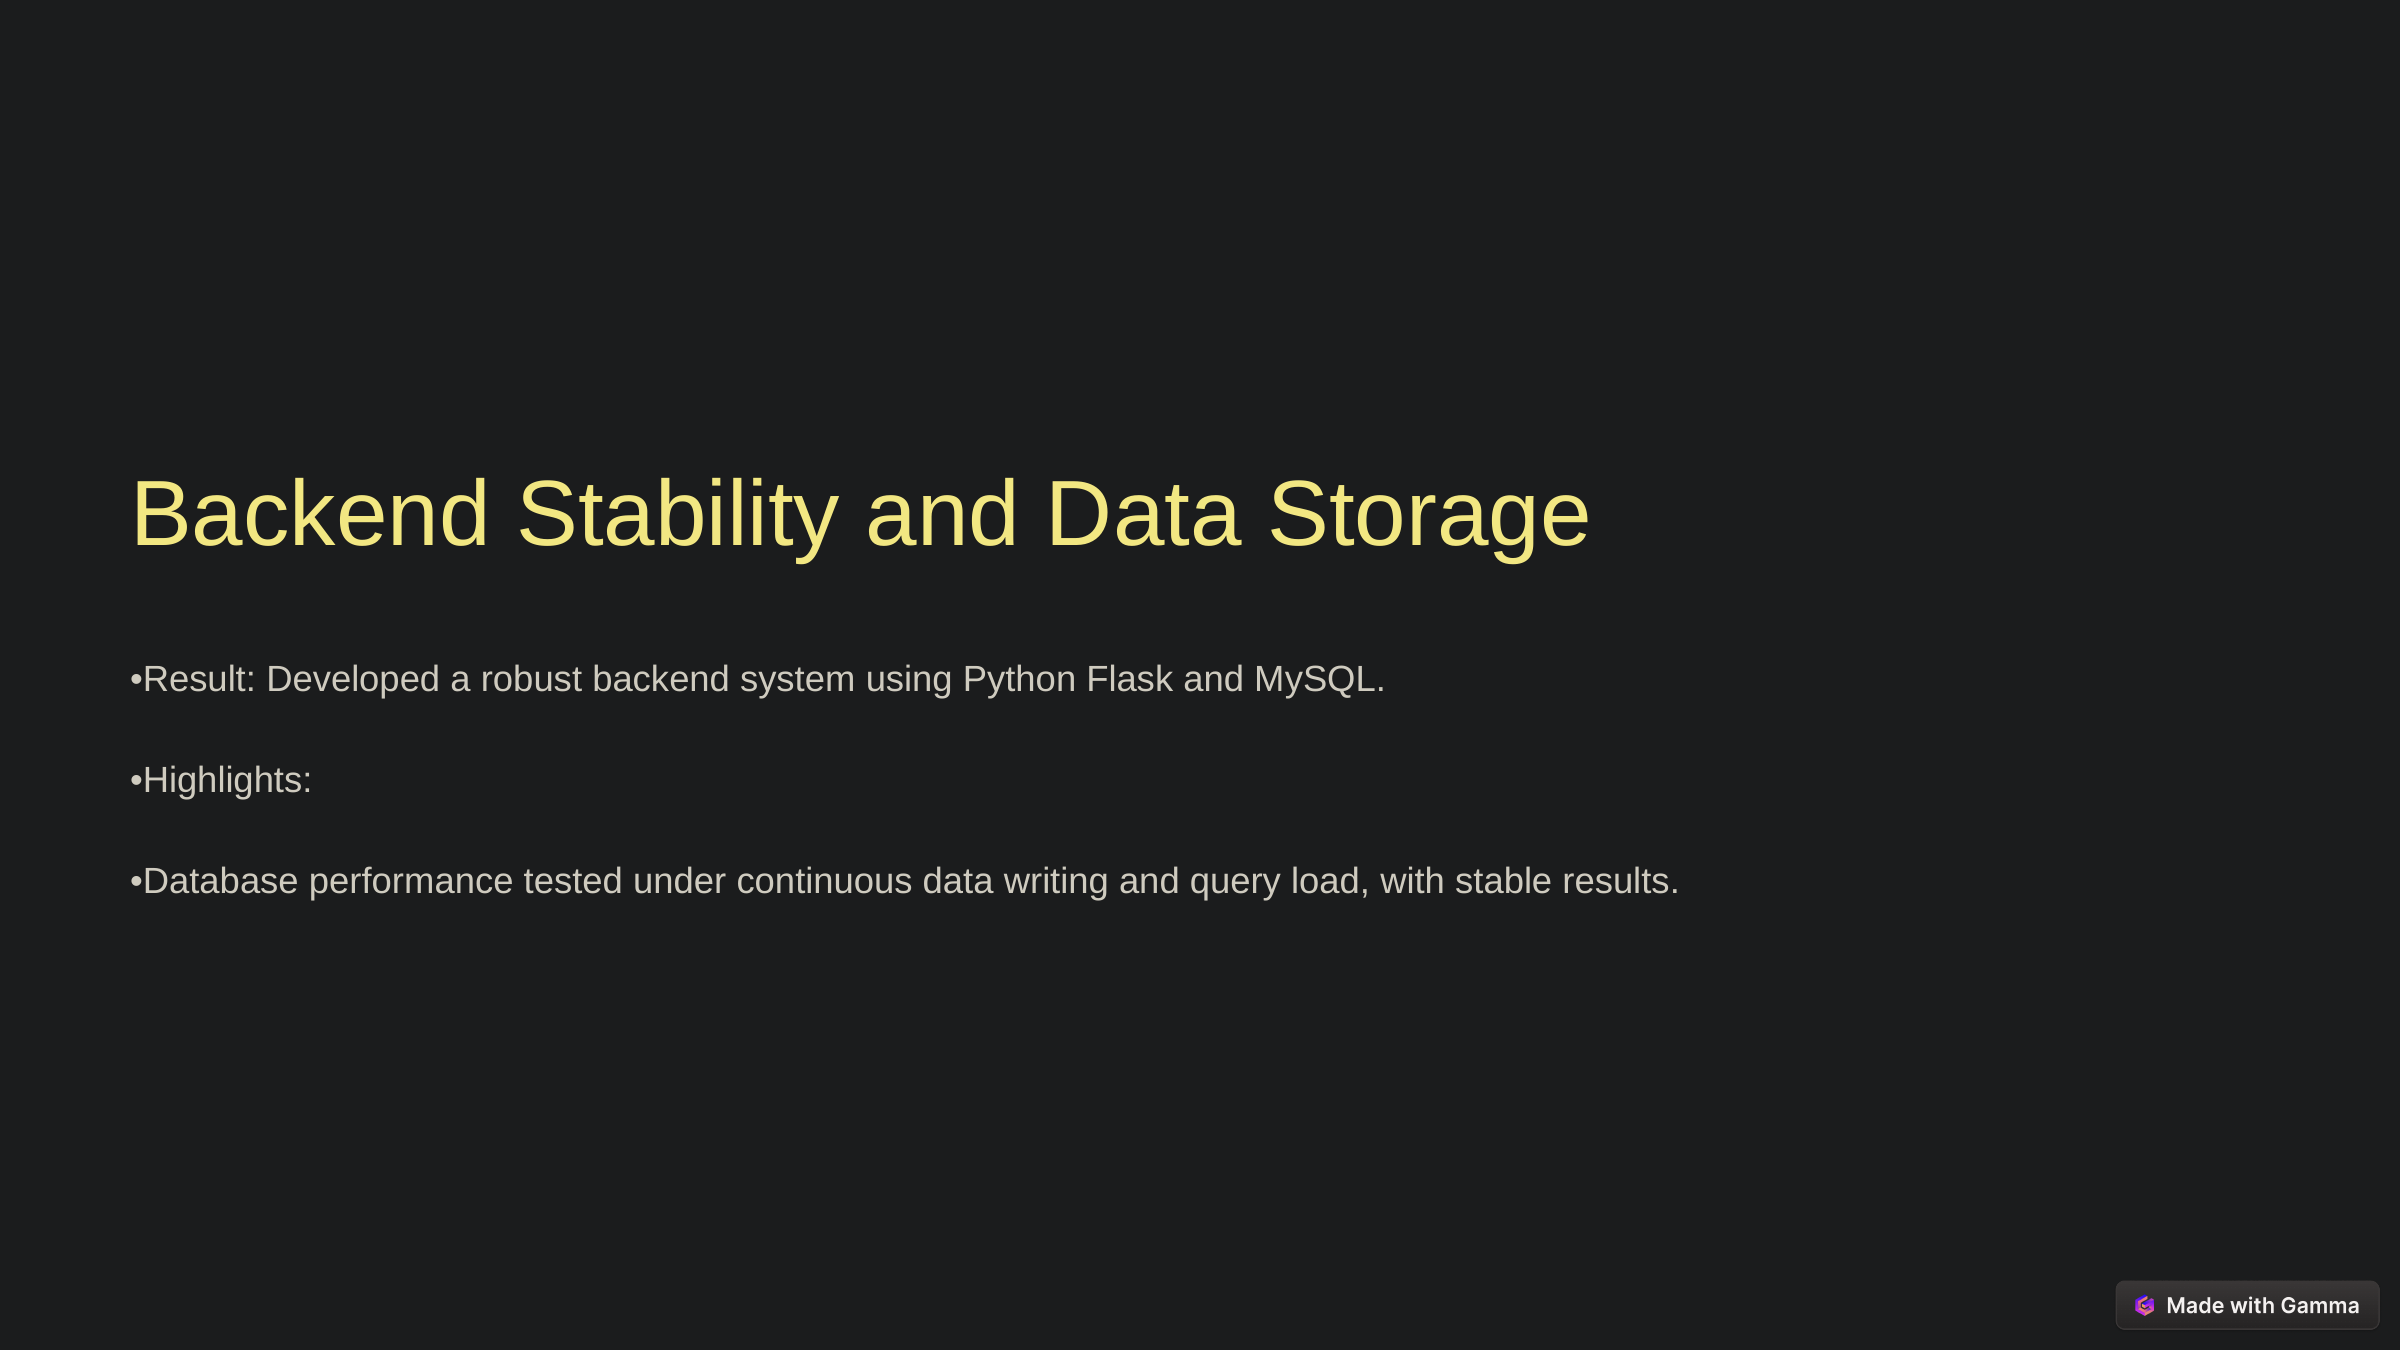

Backend Stability and Data Storage
•Result: Developed a robust backend system using Python Flask and MySQL.
•Highlights:
•Database performance tested under continuous data writing and query load, with stable results.